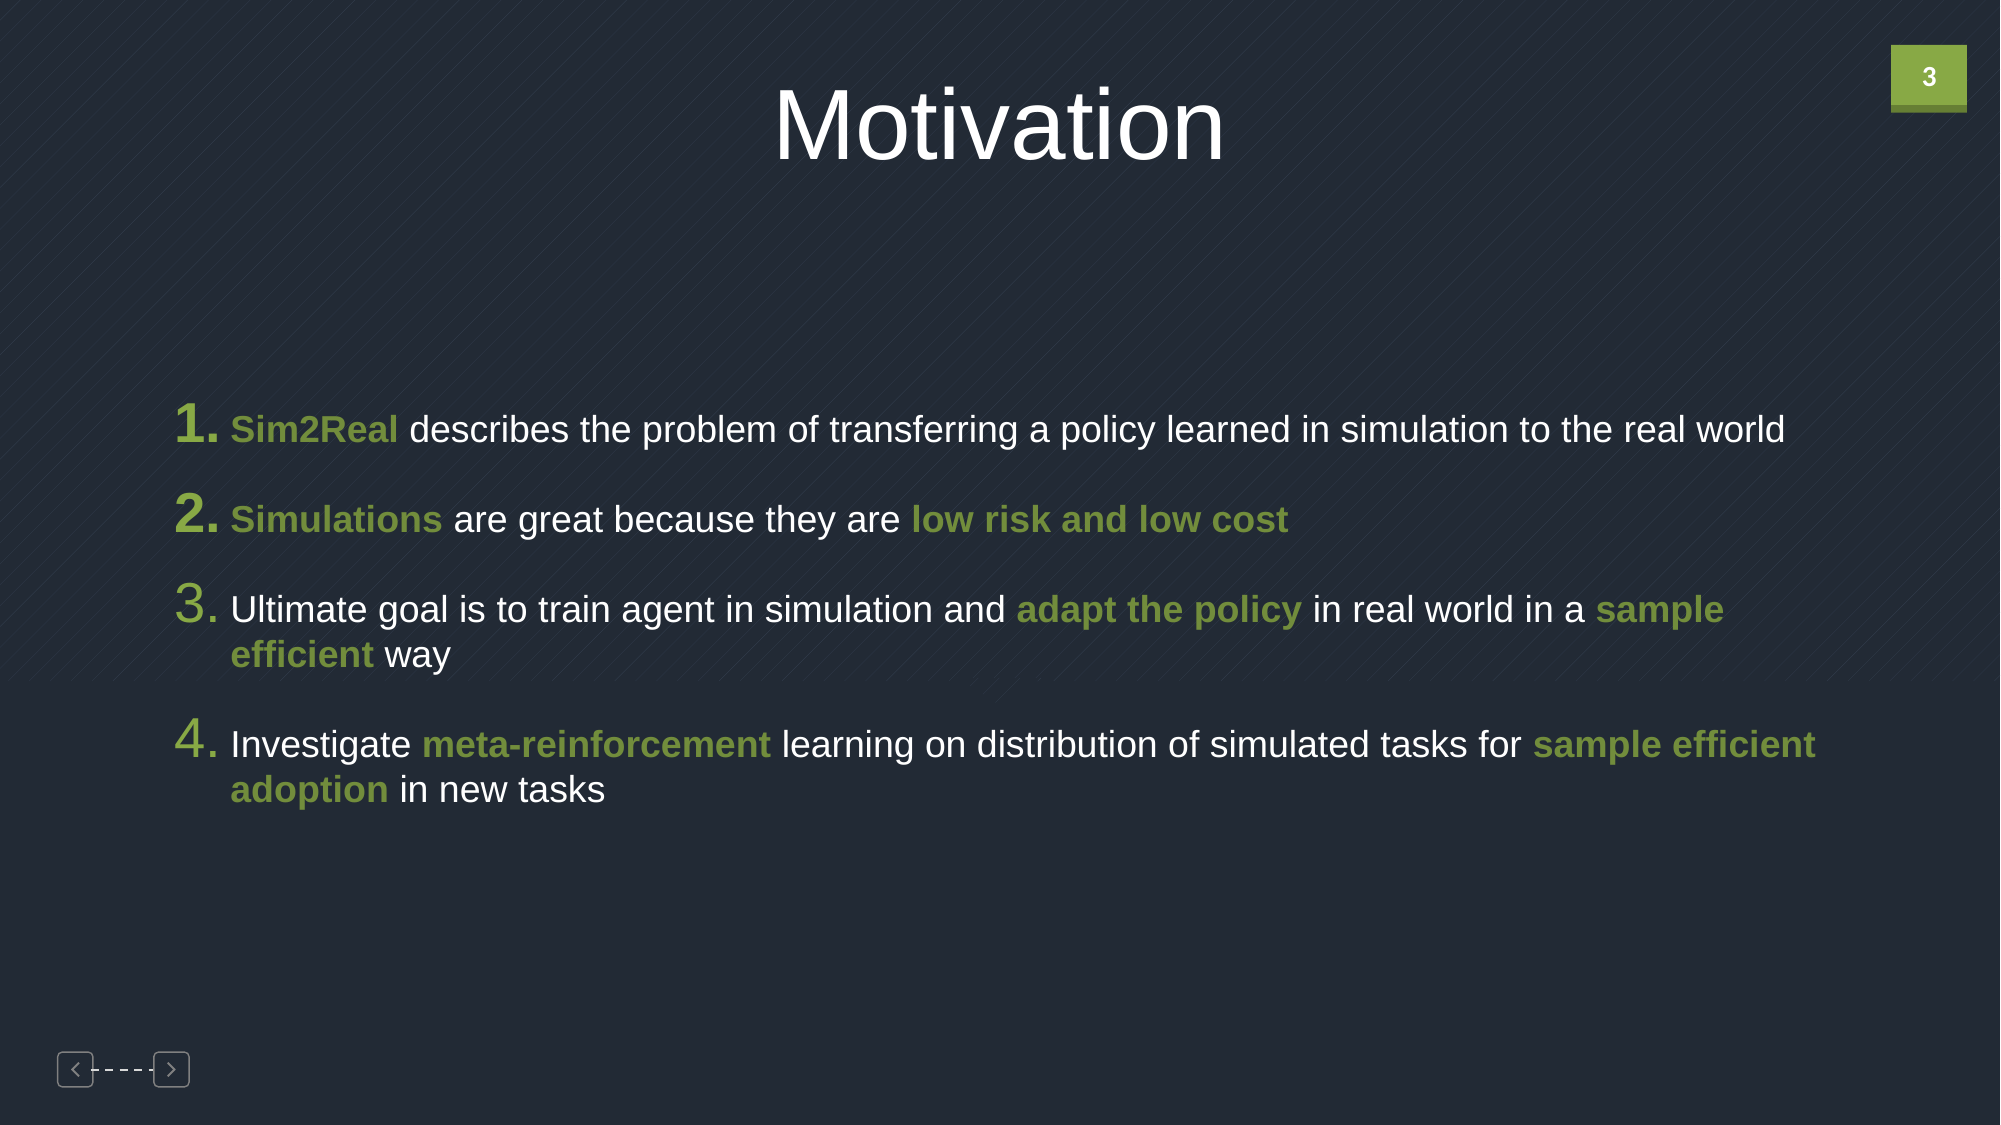

Motivation
Sim2Real describes the problem of transferring a policy learned in simulation to the real world

Simulations are great because they are low risk and low cost

Ultimate goal is to train agent in simulation and adapt the policy in real world in a sample efficient way

Investigate meta-reinforcement learning on distribution of simulated tasks for sample efficient adoption in new tasks